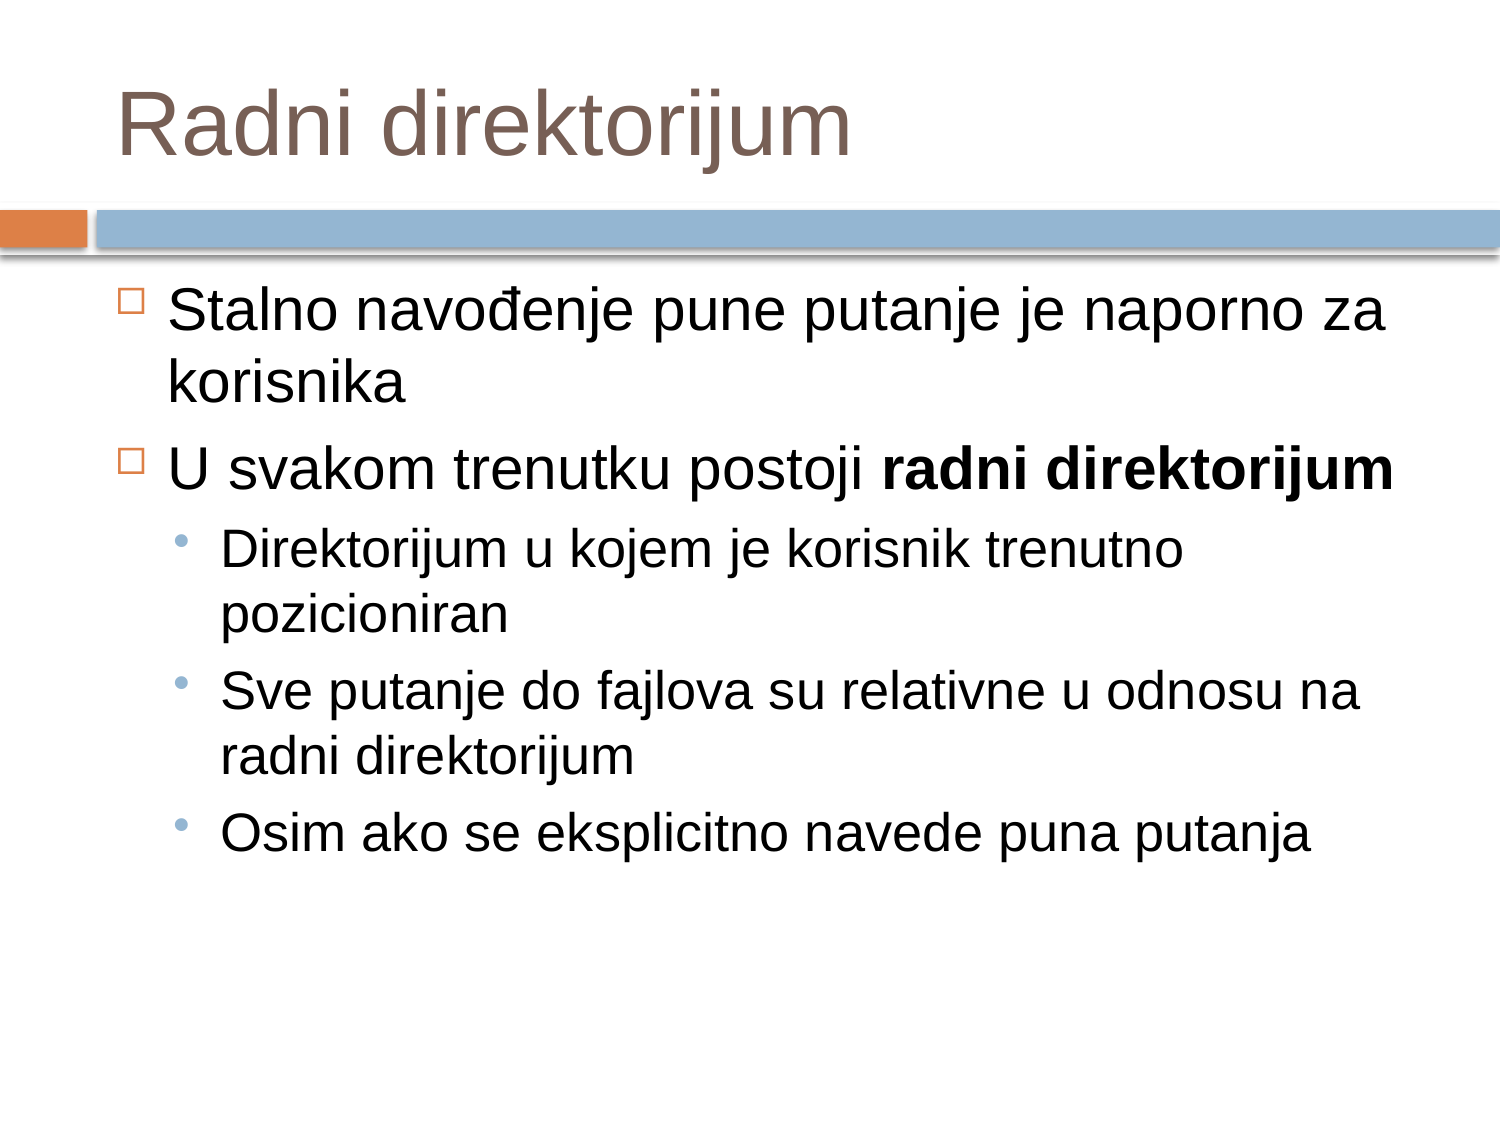

# Radni direktorijum
Stalno navođenje pune putanje je naporno za korisnika
U svakom trenutku postoji radni direktorijum
Direktorijum u kojem je korisnik trenutno pozicioniran
Sve putanje do fajlova su relativne u odnosu na radni direktorijum
Osim ako se eksplicitno navede puna putanja